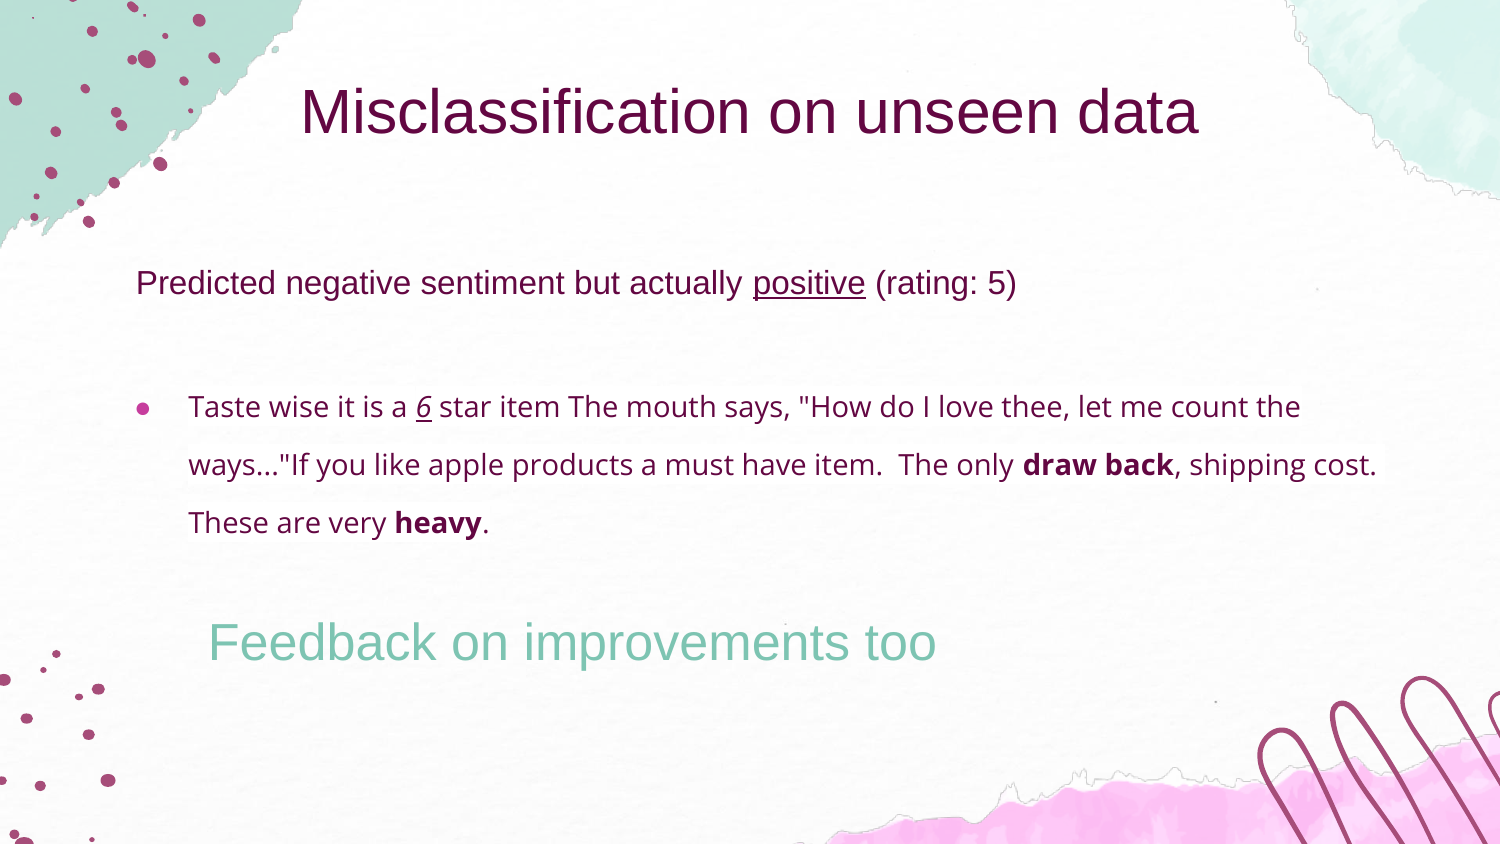

Misclassification on unseen data
# Predicted negative sentiment but actually positive (rating: 5)
Taste wise it is a 6 star item The mouth says, "How do I love thee, let me count the ways..."If you like apple products a must have item.  The only draw back, shipping cost.  These are very heavy.

Feedback on improvements too